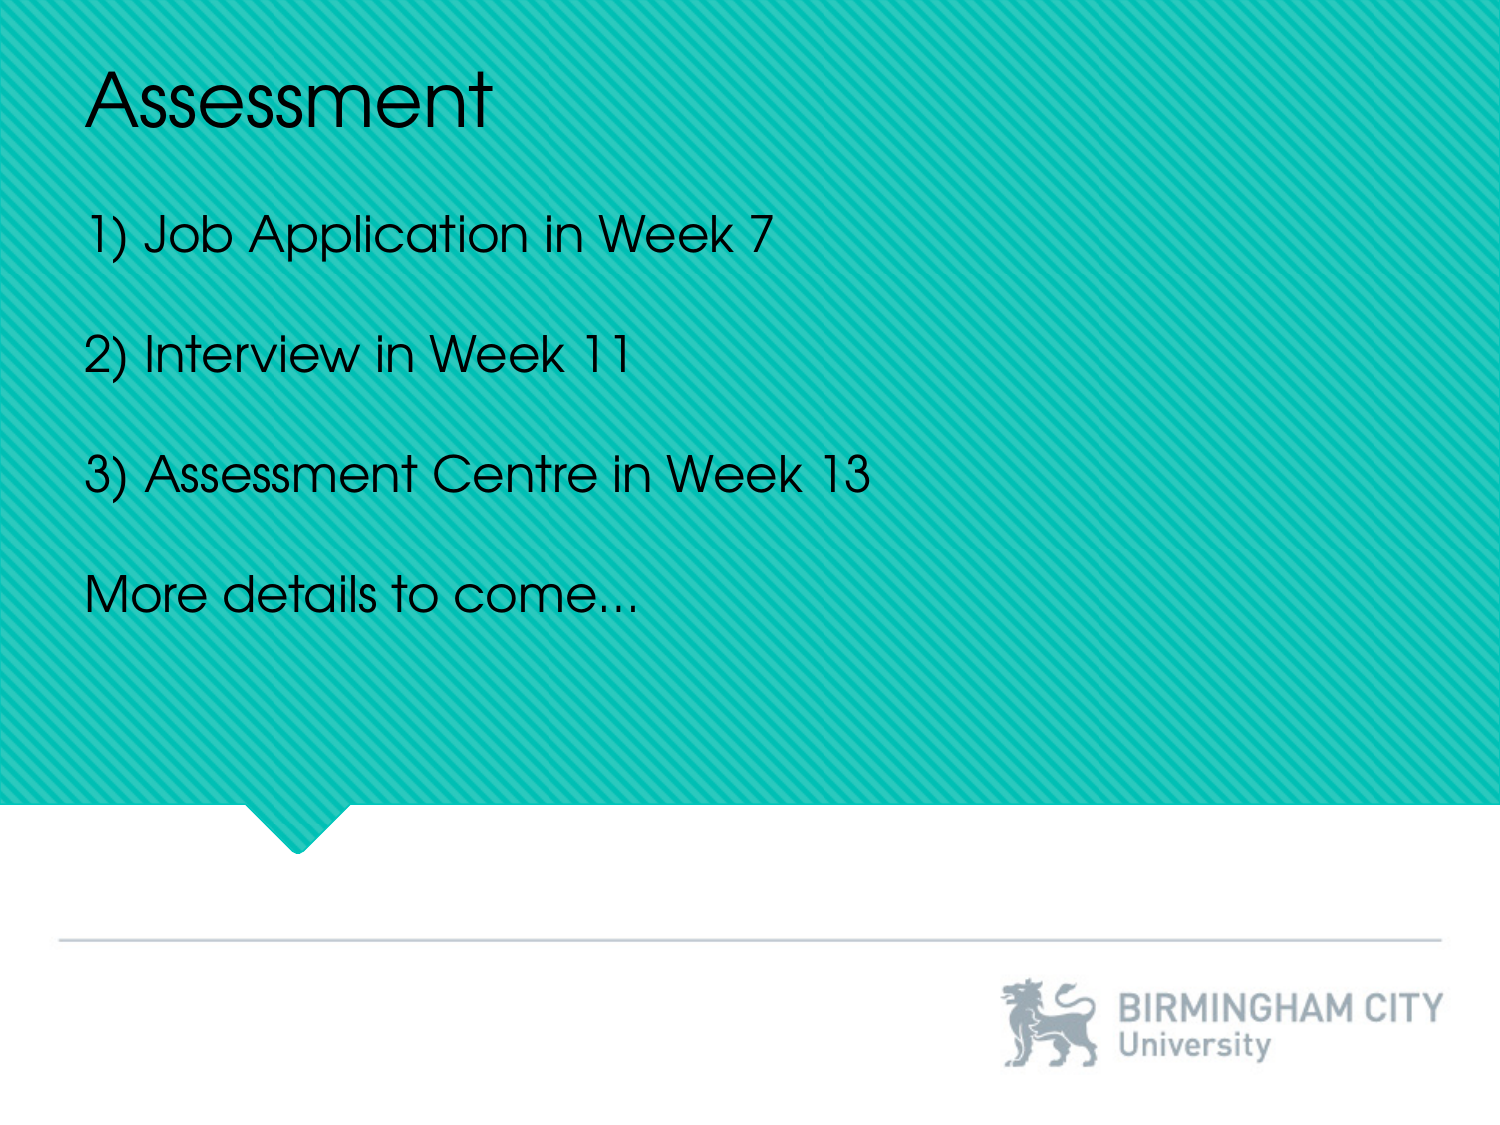

Assessment

1) Job Application in Week 7

2) Interview in Week 11
3) Assessment Centre in Week 13

More details to come…